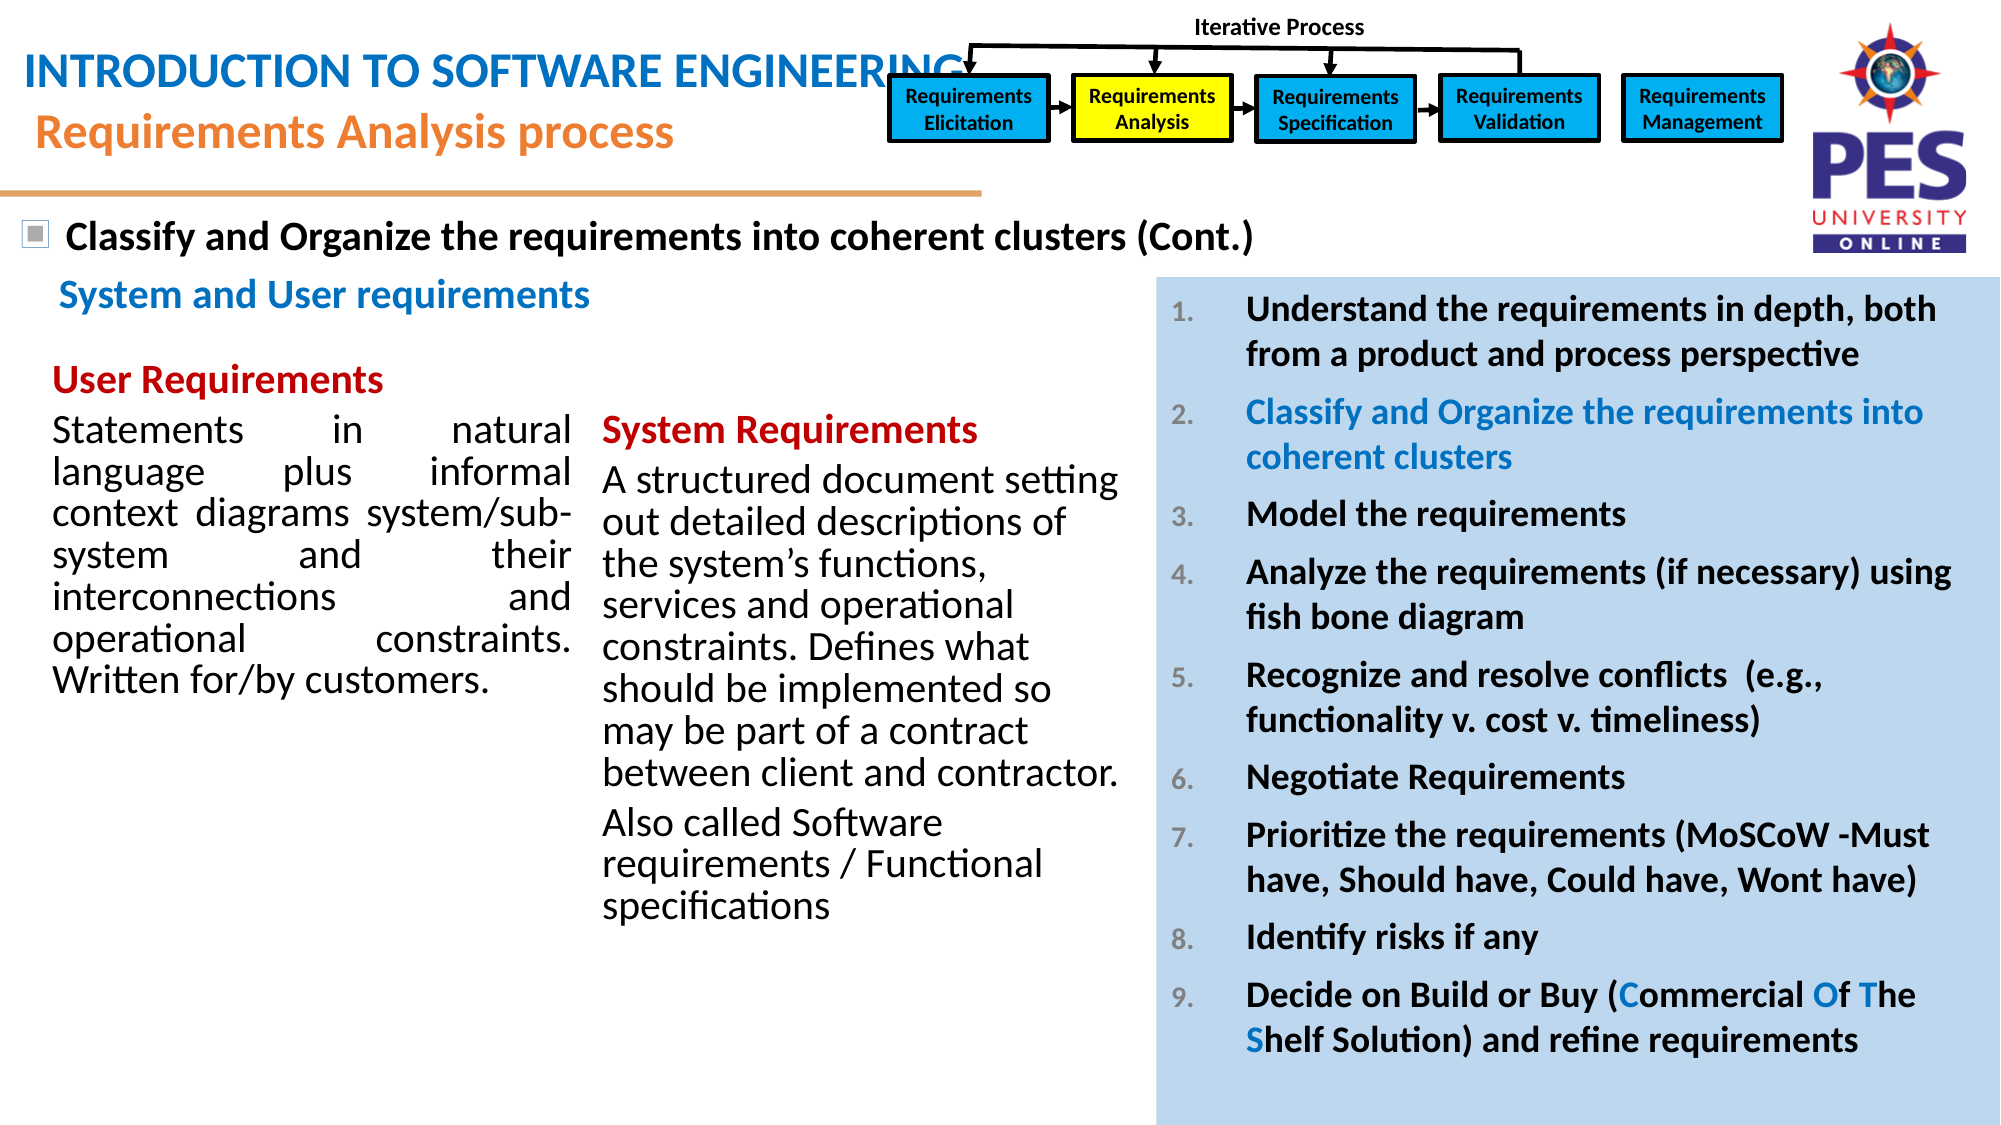

Iterative Process

Requirements Analysis
Requirements Validation
Requirements Management
Requirements Elicitation
Requirements Specification

Requirements Analysis process
Classify and Organize the requirements into coherent clusters (Cont.)
    System and User requirements

Understand the requirements in depth, both from a product and process perspective
Classify and Organize the requirements into coherent clusters
Model the requirements
Analyze the requirements (if necessary) using fish bone diagram
Recognize and resolve conflicts  (e.g., functionality v. cost v. timeliness)
Negotiate Requirements
Prioritize the requirements (MoSCoW -Must have, Should have, Could have, Wont have)
Identify risks if any
Decide on Build or Buy (Commercial Of The Shelf Solution) and refine requirements
| User Requirements Statements in natural language plus informal context diagrams system/sub-system and their interconnections and operational constraints. Written for/by customers. | System Requirements A structured document setting out detailed descriptions of the system’s functions, services and operational constraints. Defines what should be implemented so may be part of a contract between client and contractor. Also called Software requirements / Functional specifications |
| --- | --- |